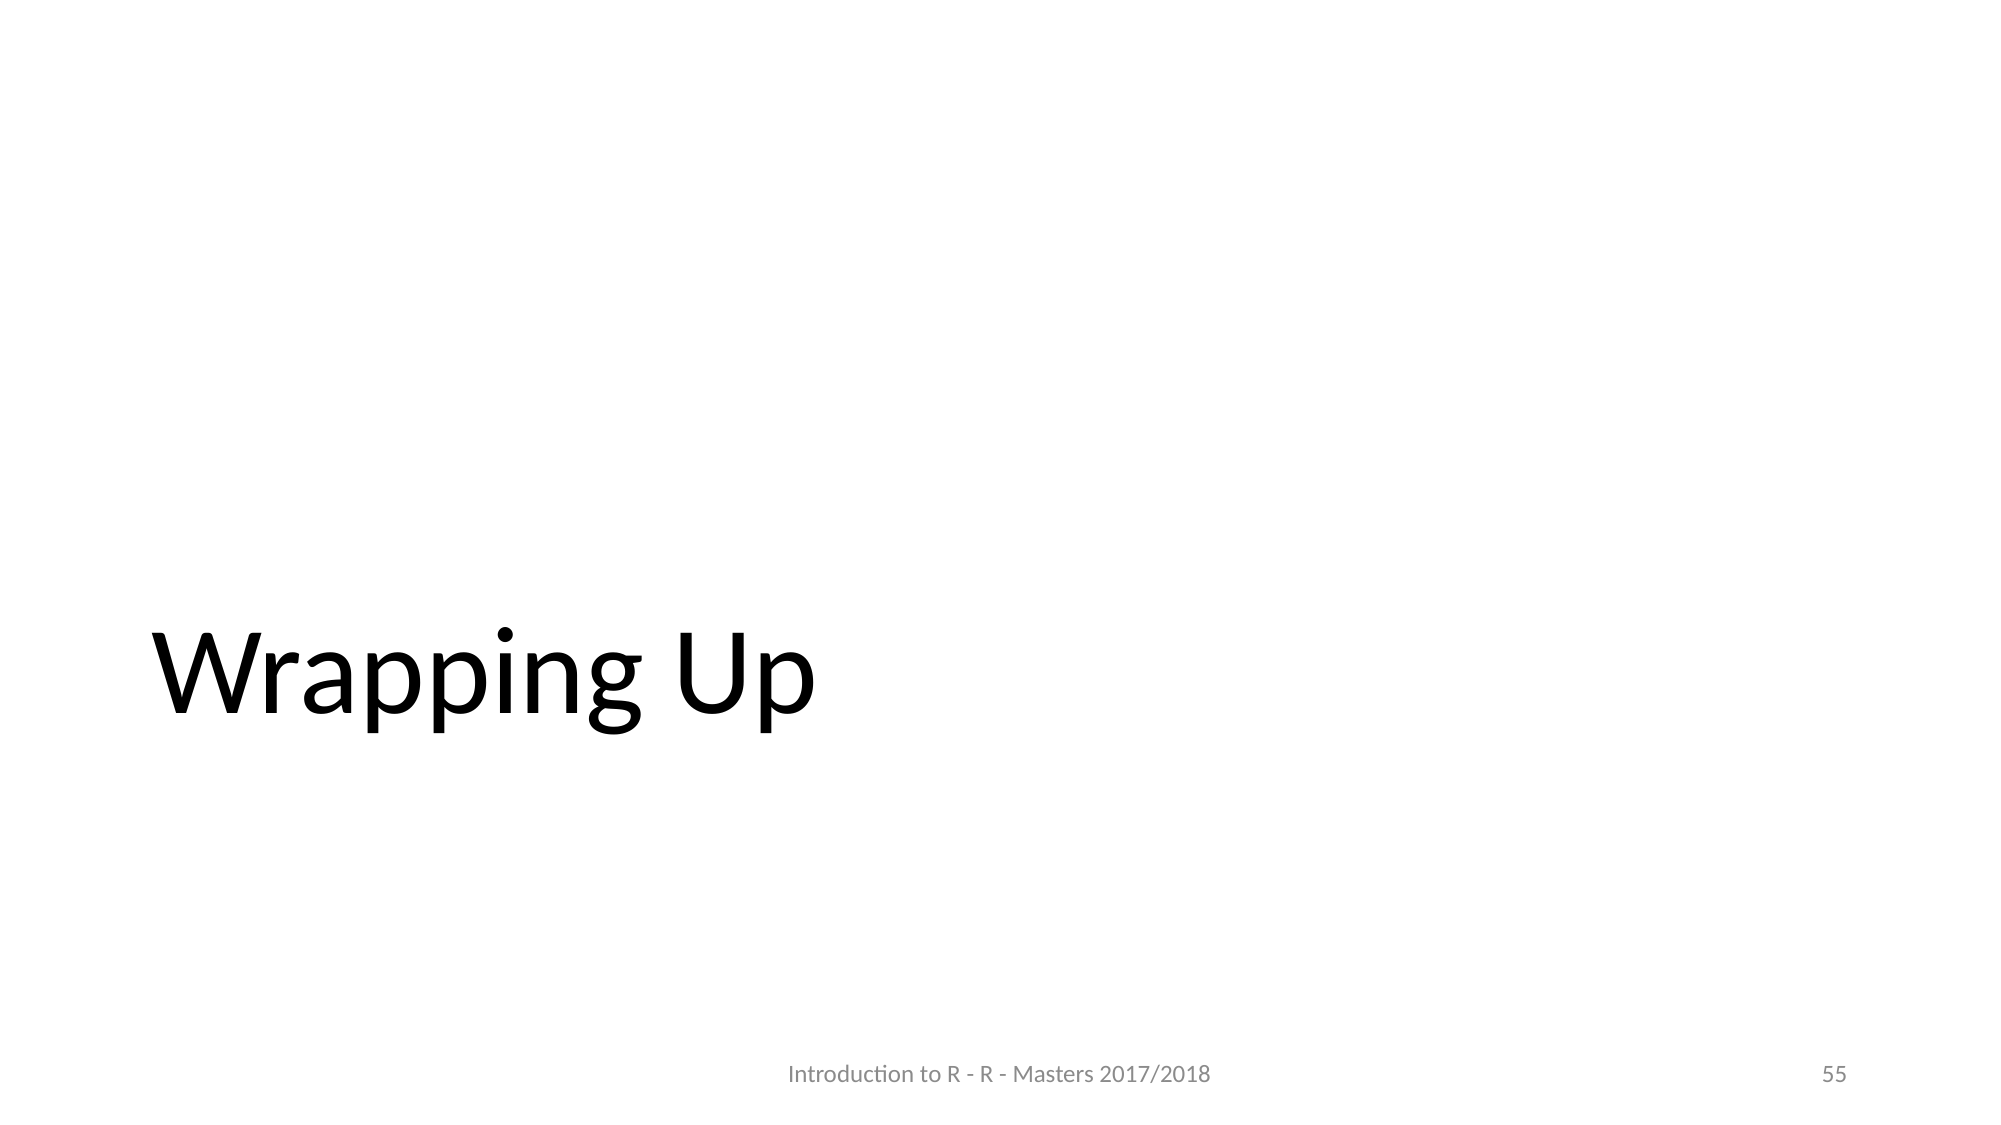

# Wrapping Up

Introduction to R - R - Masters 2017/2018
55